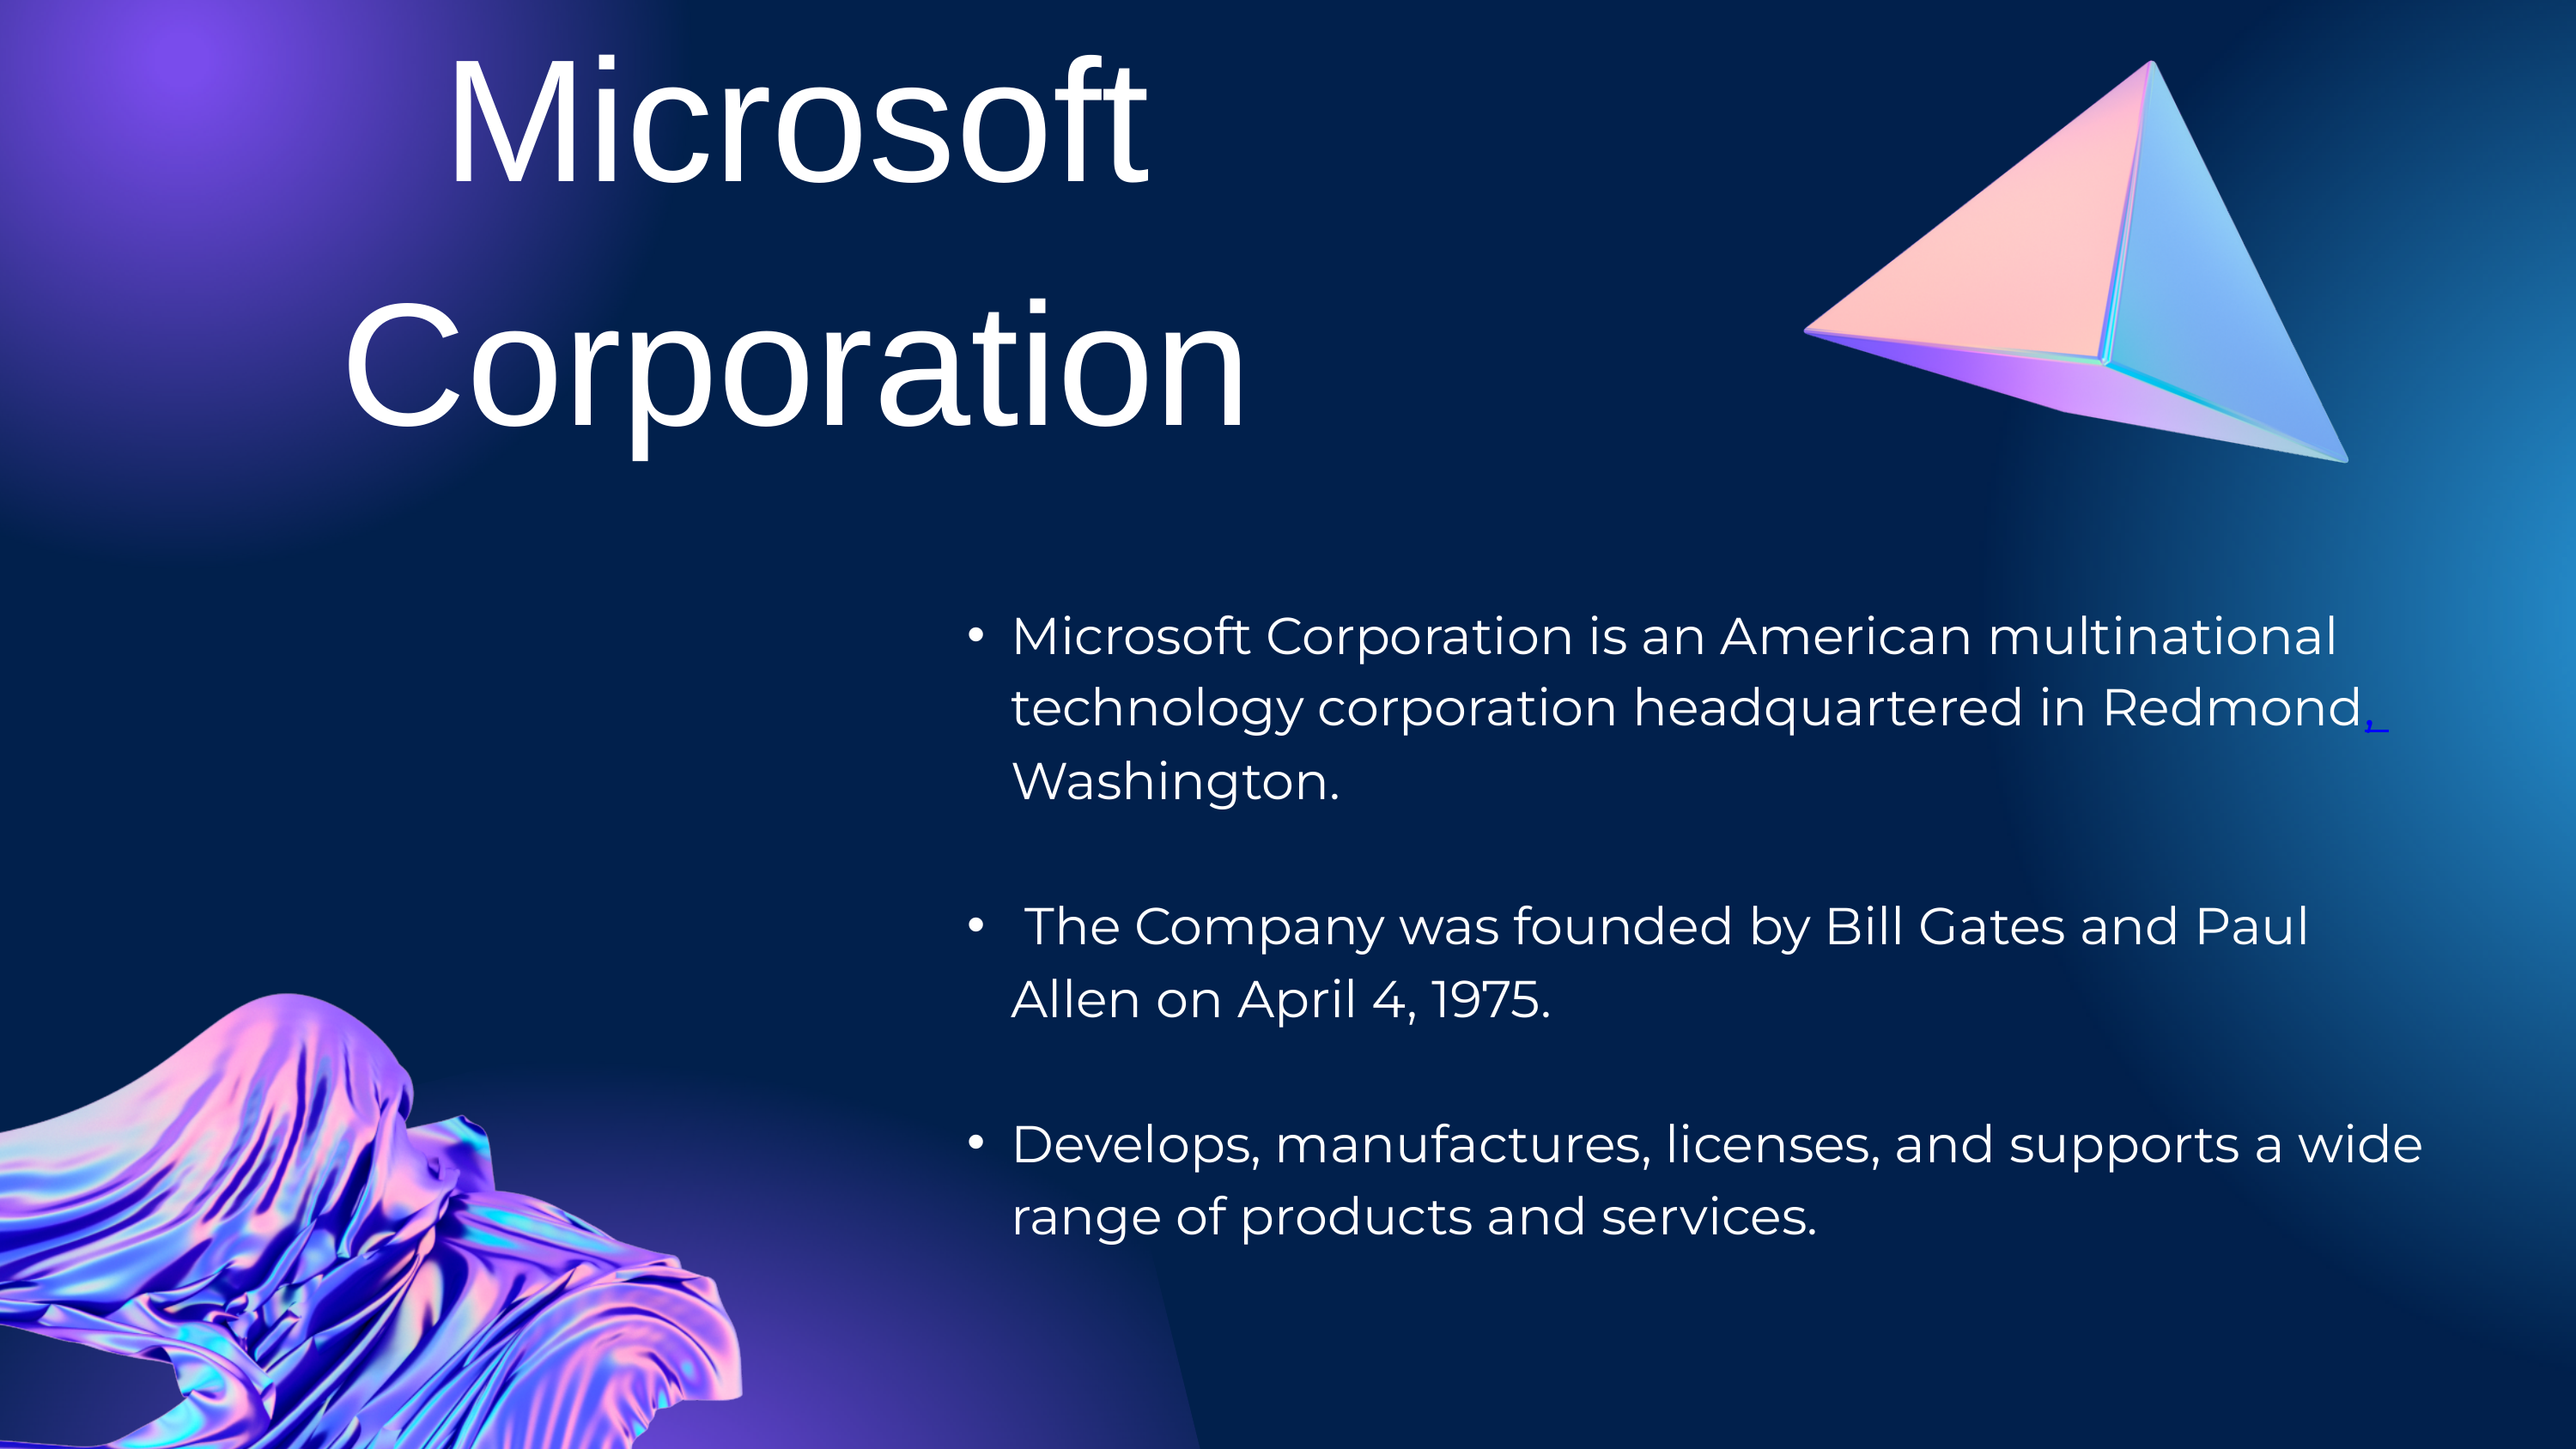

Microsoft Corporation

Microsoft Corporation is an American multinational technology corporation headquartered in Redmond, Washington.

 The Company was founded by Bill Gates and Paul Allen on April 4, 1975.

Develops, manufactures, licenses, and supports a wide range of products and services.